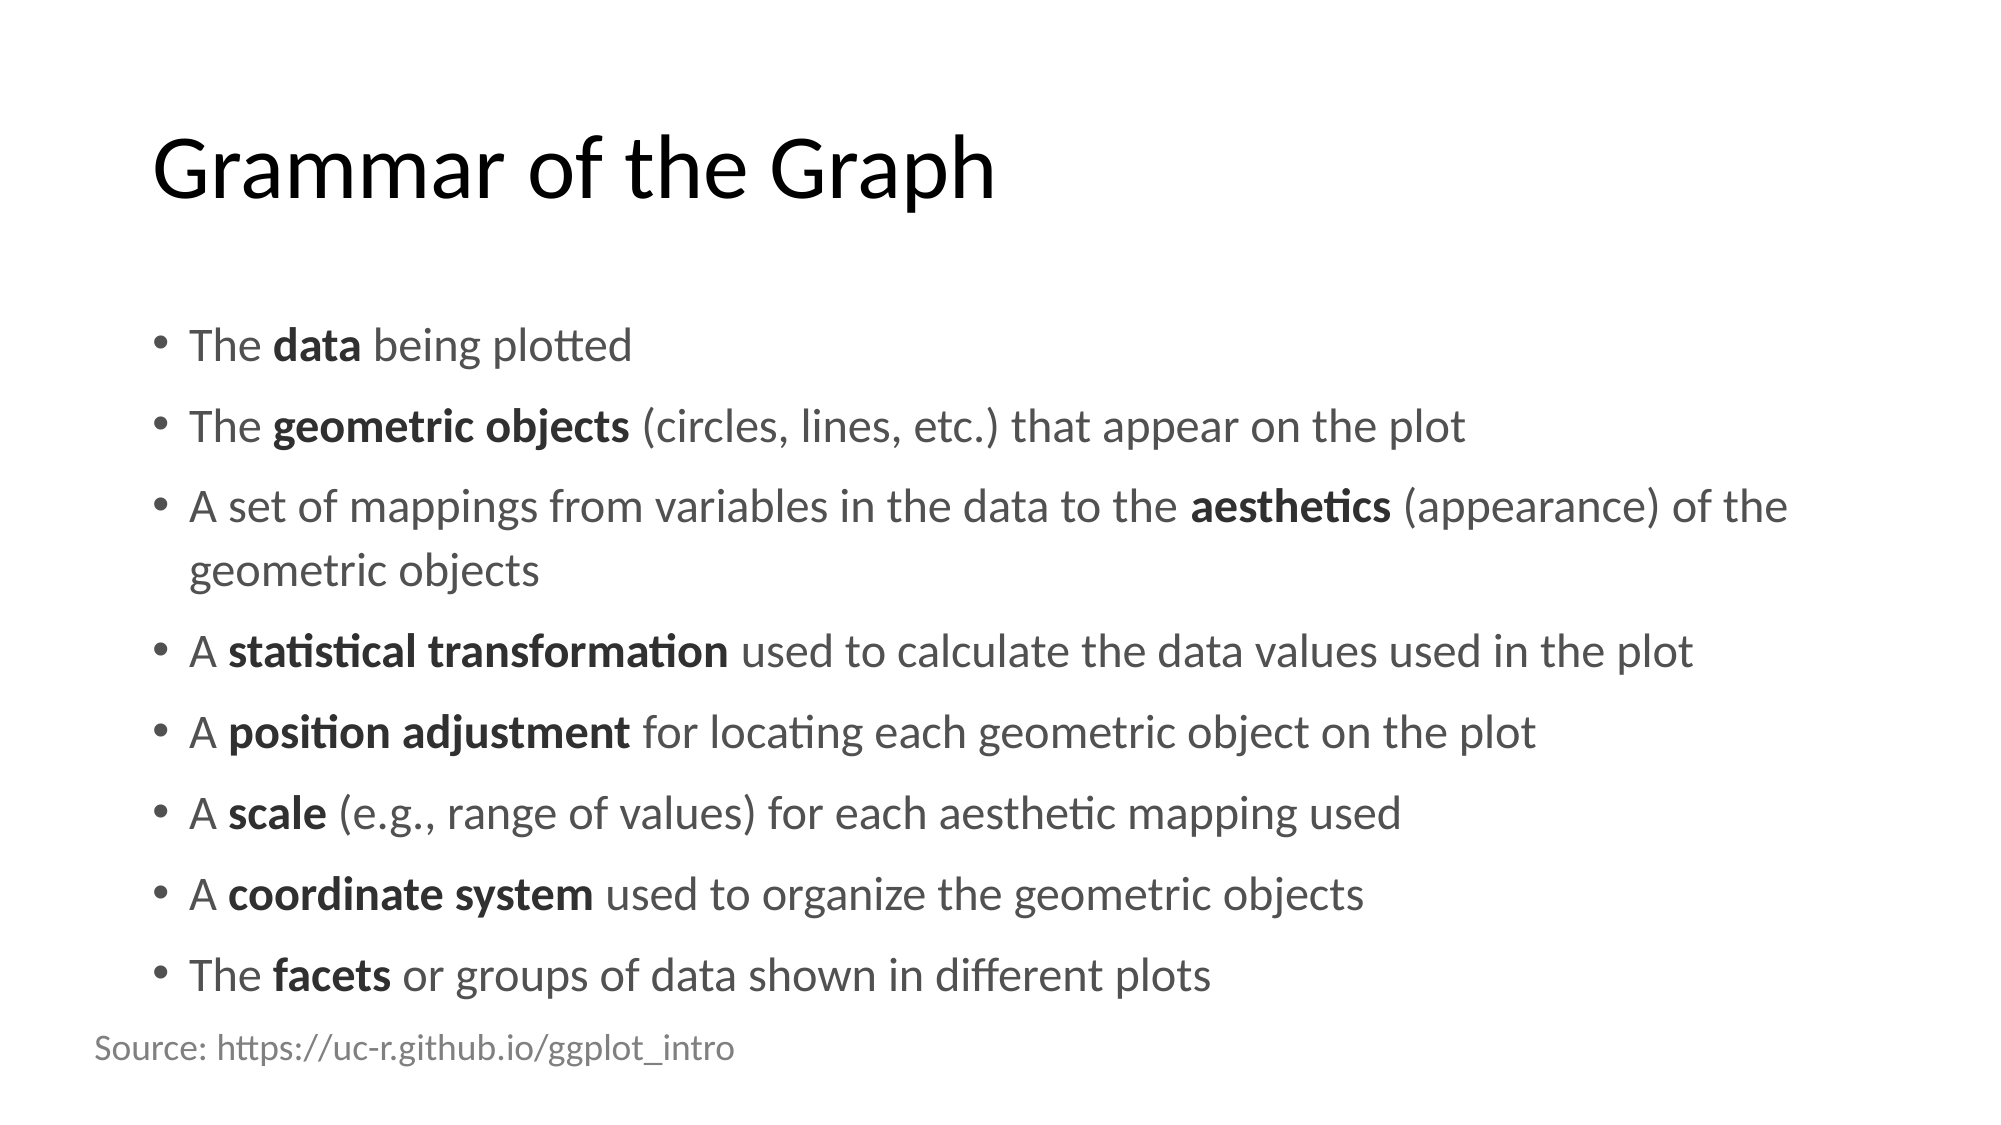

# Grammar of the Graph
The data being plotted
The geometric objects (circles, lines, etc.) that appear on the plot
A set of mappings from variables in the data to the aesthetics (appearance) of the geometric objects
A statistical transformation used to calculate the data values used in the plot
A position adjustment for locating each geometric object on the plot
A scale (e.g., range of values) for each aesthetic mapping used
A coordinate system used to organize the geometric objects
The facets or groups of data shown in different plots
Source: https://uc-r.github.io/ggplot_intro